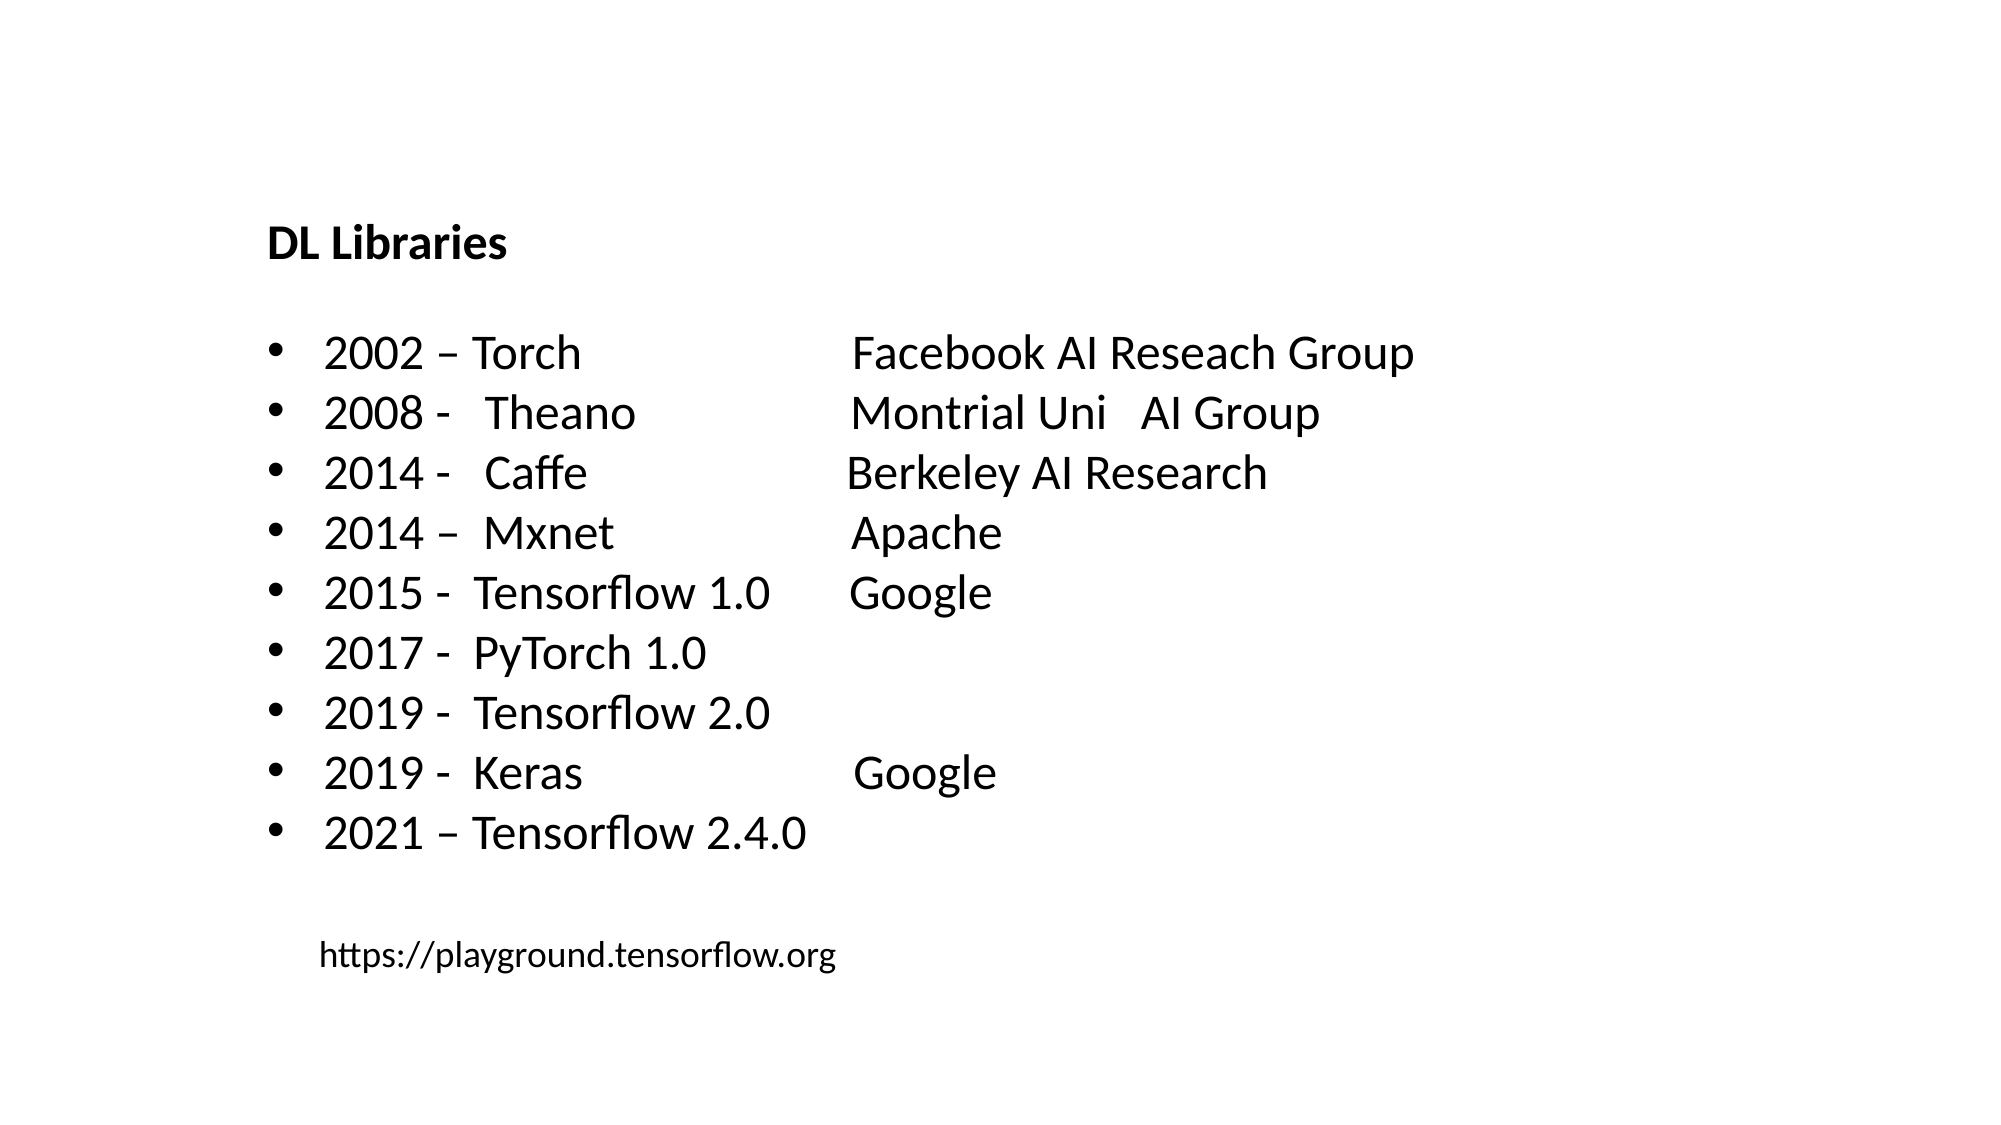

DL Libraries

2002 – Torch                        Facebook AI Reseach Group
2008 -   Theano                   Montrial Uni   AI Group
2014 -   Caffe                       Berkeley AI Research
2014 –  Mxnet                     Apache
2015 -  Tensorflow 1.0       Google
2017 -  PyTorch 1.0
2019 -  Tensorflow 2.0
2019 -  Keras                        Google
2021 – Tensorflow 2.4.0

https://playground.tensorflow.org